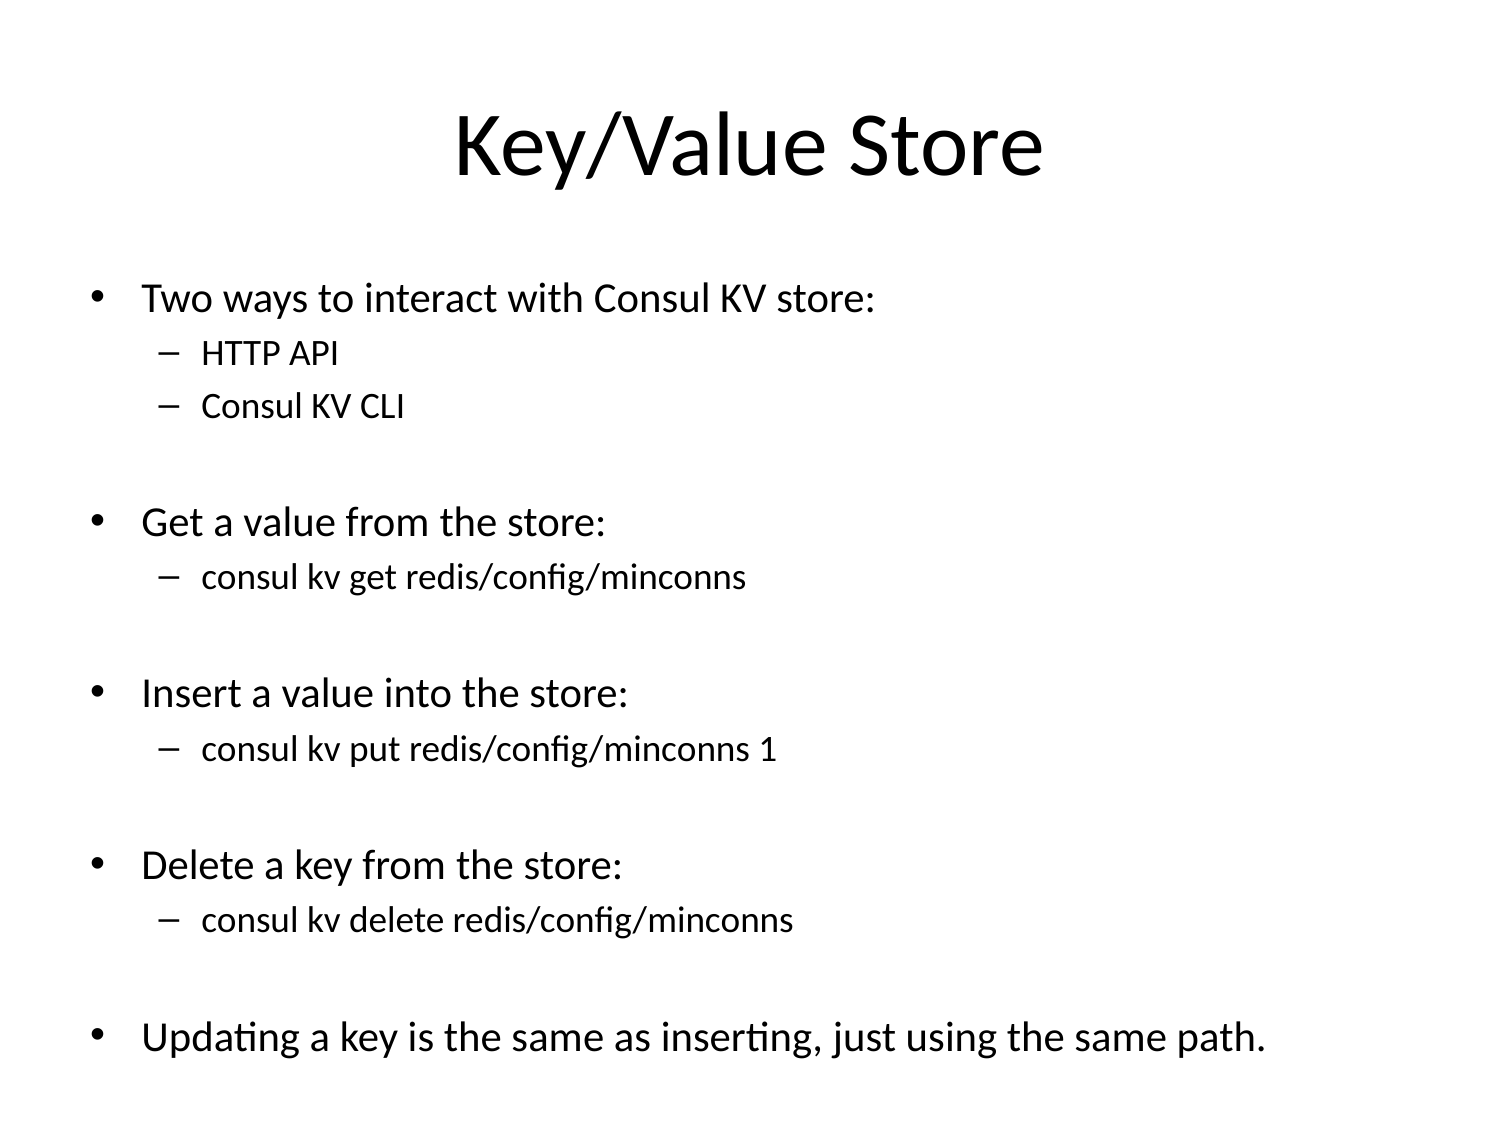

# Key/Value Store
Two ways to interact with Consul KV store:
HTTP API
Consul KV CLI

Get a value from the store:
consul kv get redis/config/minconns

Insert a value into the store:
consul kv put redis/config/minconns 1

Delete a key from the store:
consul kv delete redis/config/minconns

Updating a key is the same as inserting, just using the same path.